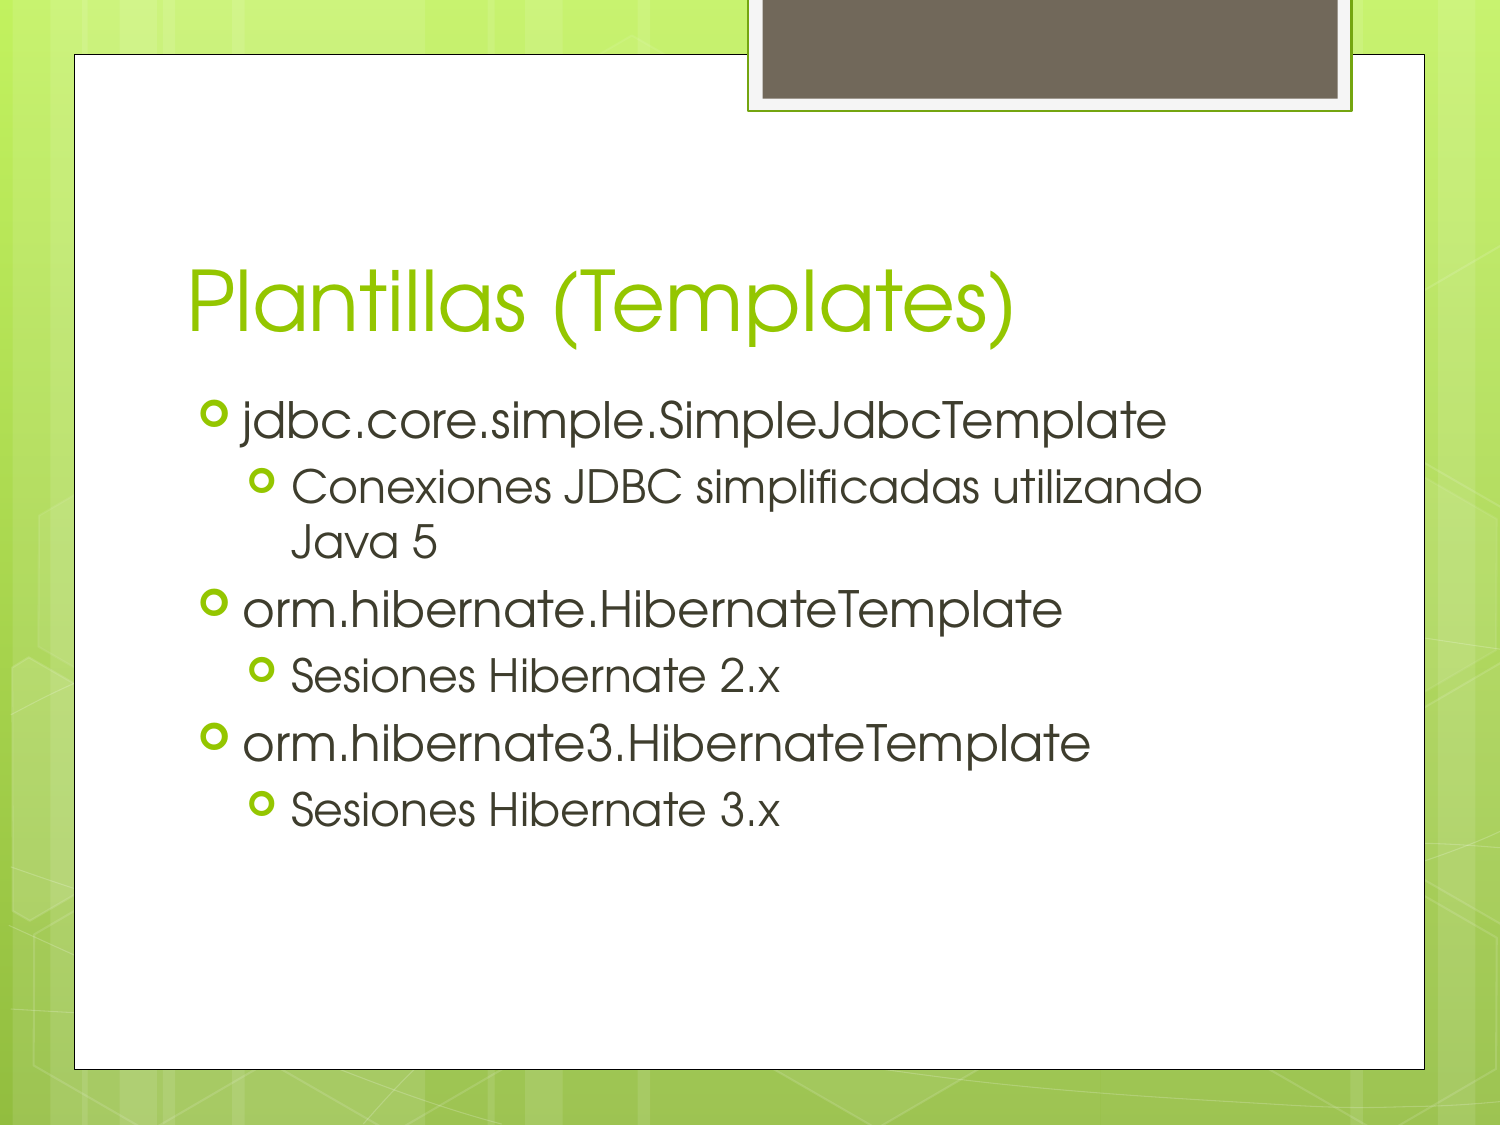

# Plantillas (Templates)
jdbc.core.simple.SimpleJdbcTemplate
Conexiones JDBC simplificadas utilizando Java 5
orm.hibernate.HibernateTemplate
Sesiones Hibernate 2.x
orm.hibernate3.HibernateTemplate
Sesiones Hibernate 3.x